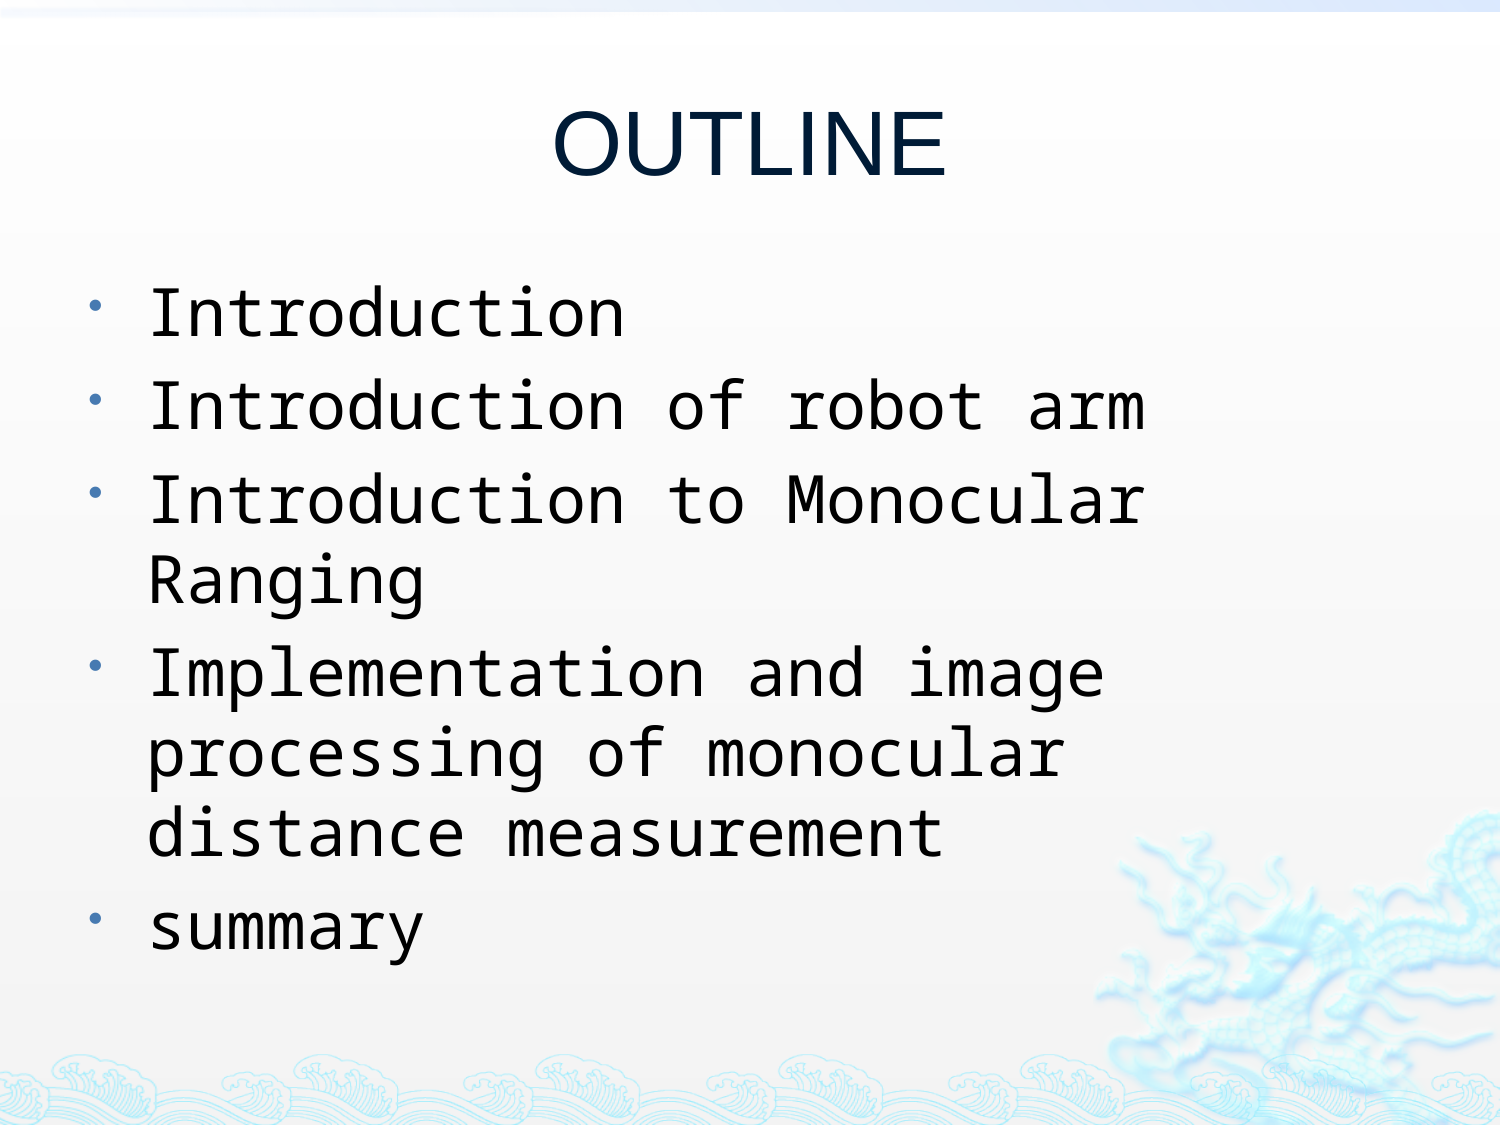

# OUTLINE
Introduction
Introduction of robot arm
Introduction to Monocular Ranging
Implementation and image processing of monocular distance measurement
summary